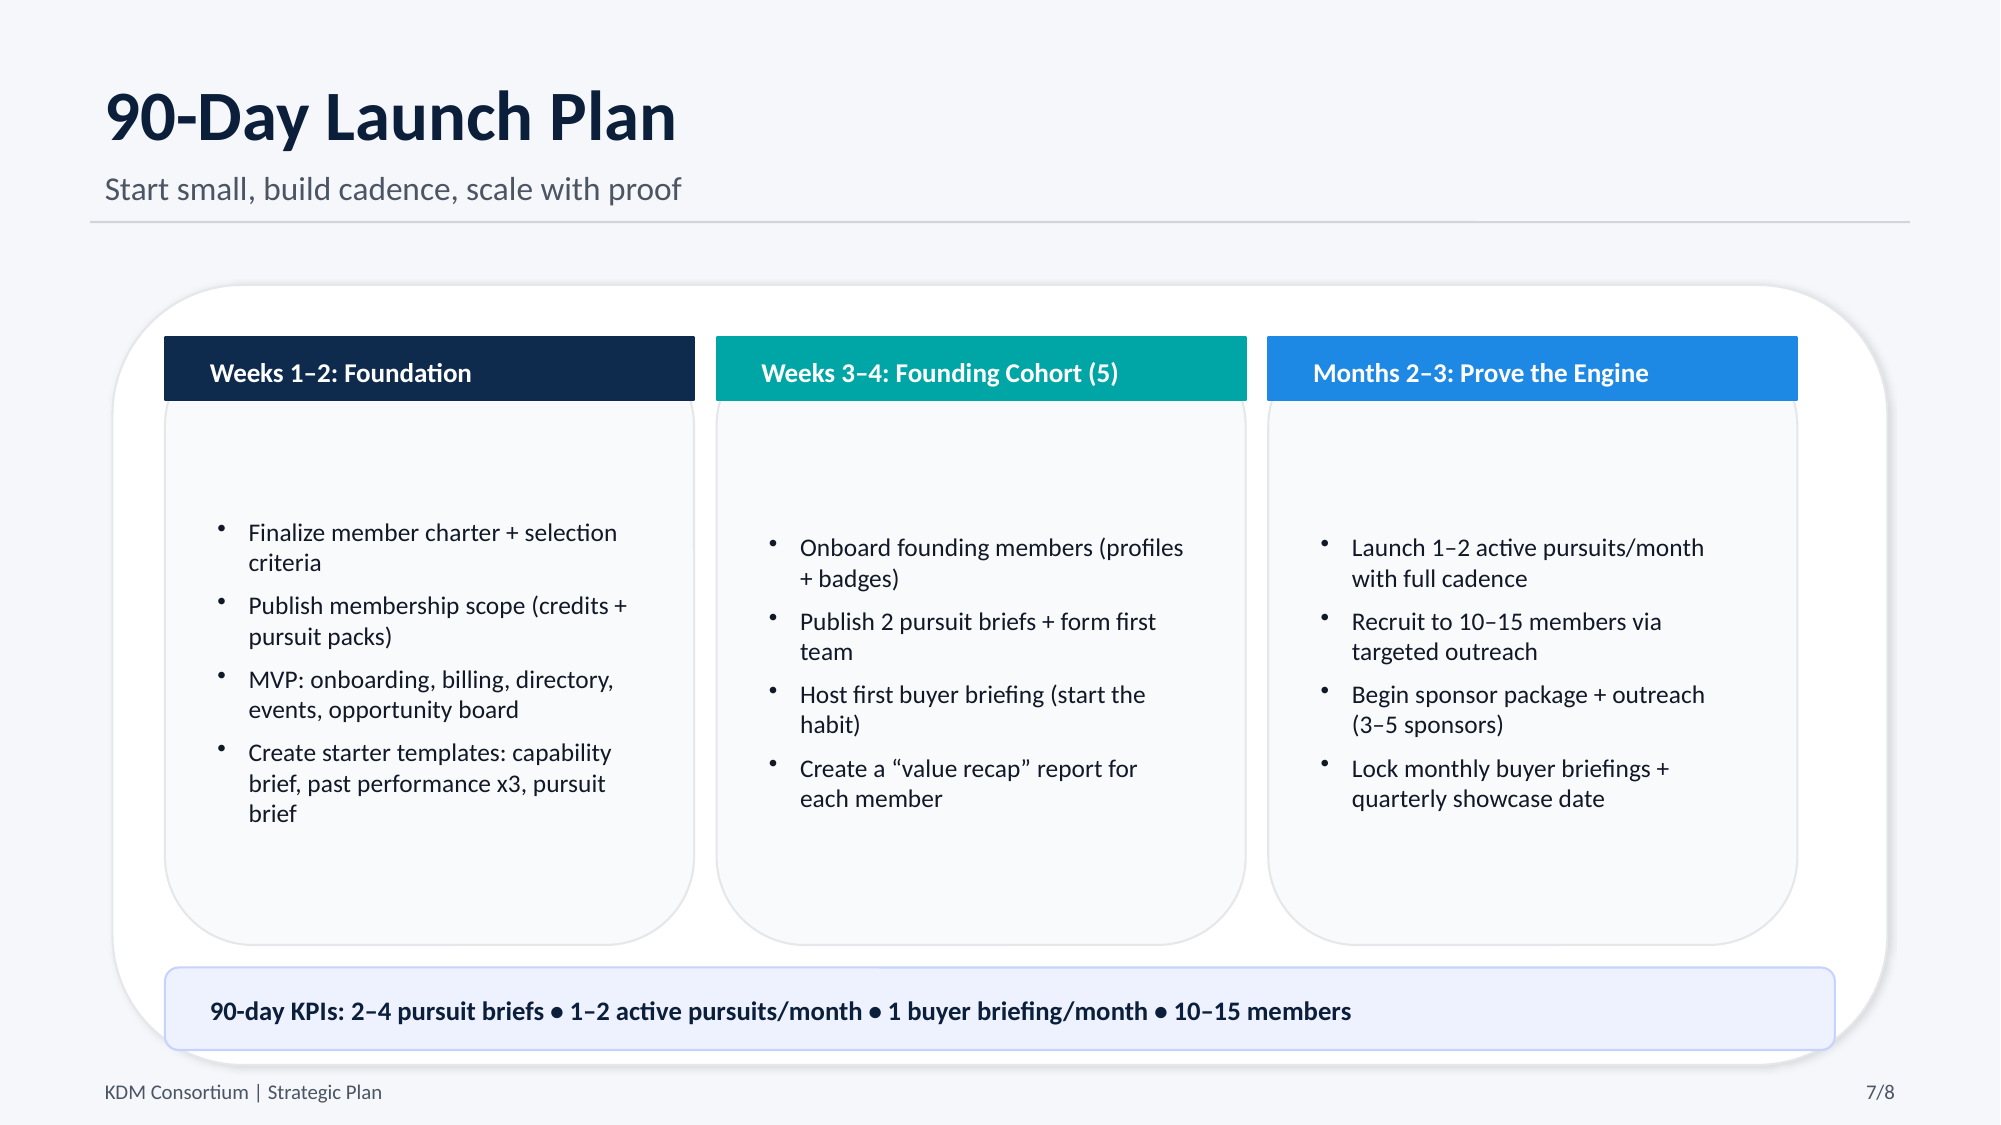

90-Day Launch Plan
Start small, build cadence, scale with proof

Weeks 1–2: Foundation
Weeks 3–4: Founding Cohort (5)
Months 2–3: Prove the Engine
Finalize member charter + selection criteria
Publish membership scope (credits + pursuit packs)
MVP: onboarding, billing, directory, events, opportunity board
Create starter templates: capability brief, past performance x3, pursuit brief
Onboard founding members (profiles + badges)
Publish 2 pursuit briefs + form first team
Host first buyer briefing (start the habit)
Create a “value recap” report for each member
Launch 1–2 active pursuits/month with full cadence
Recruit to 10–15 members via targeted outreach
Begin sponsor package + outreach (3–5 sponsors)
Lock monthly buyer briefings + quarterly showcase date

90-day KPIs: 2–4 pursuit briefs • 1–2 active pursuits/month • 1 buyer briefing/month • 10–15 members
KDM Consortium | Strategic Plan
7/8